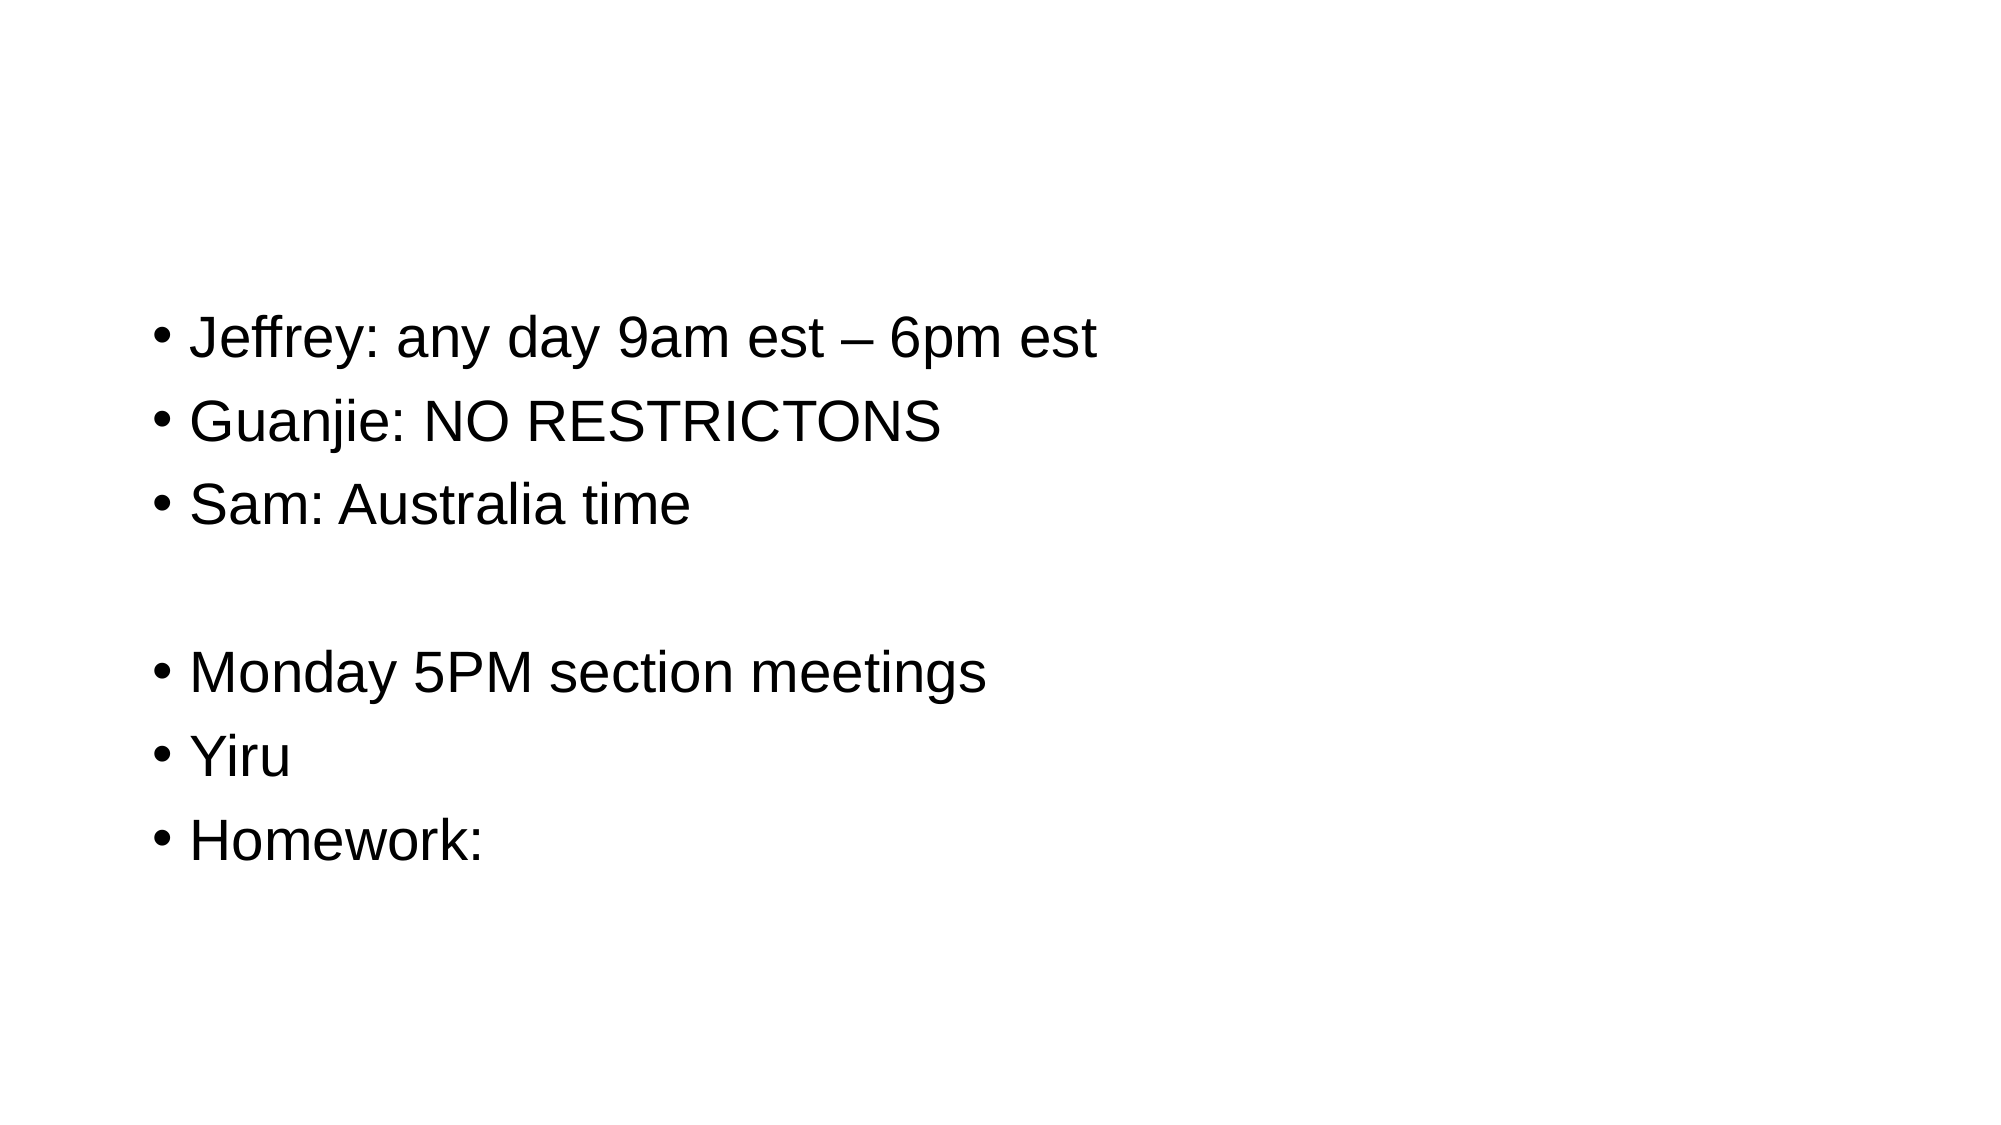

#
Jeffrey: any day 9am est – 6pm est
Guanjie: NO RESTRICTONS
Sam: Australia time

Monday 5PM section meetings
Yiru
Homework: